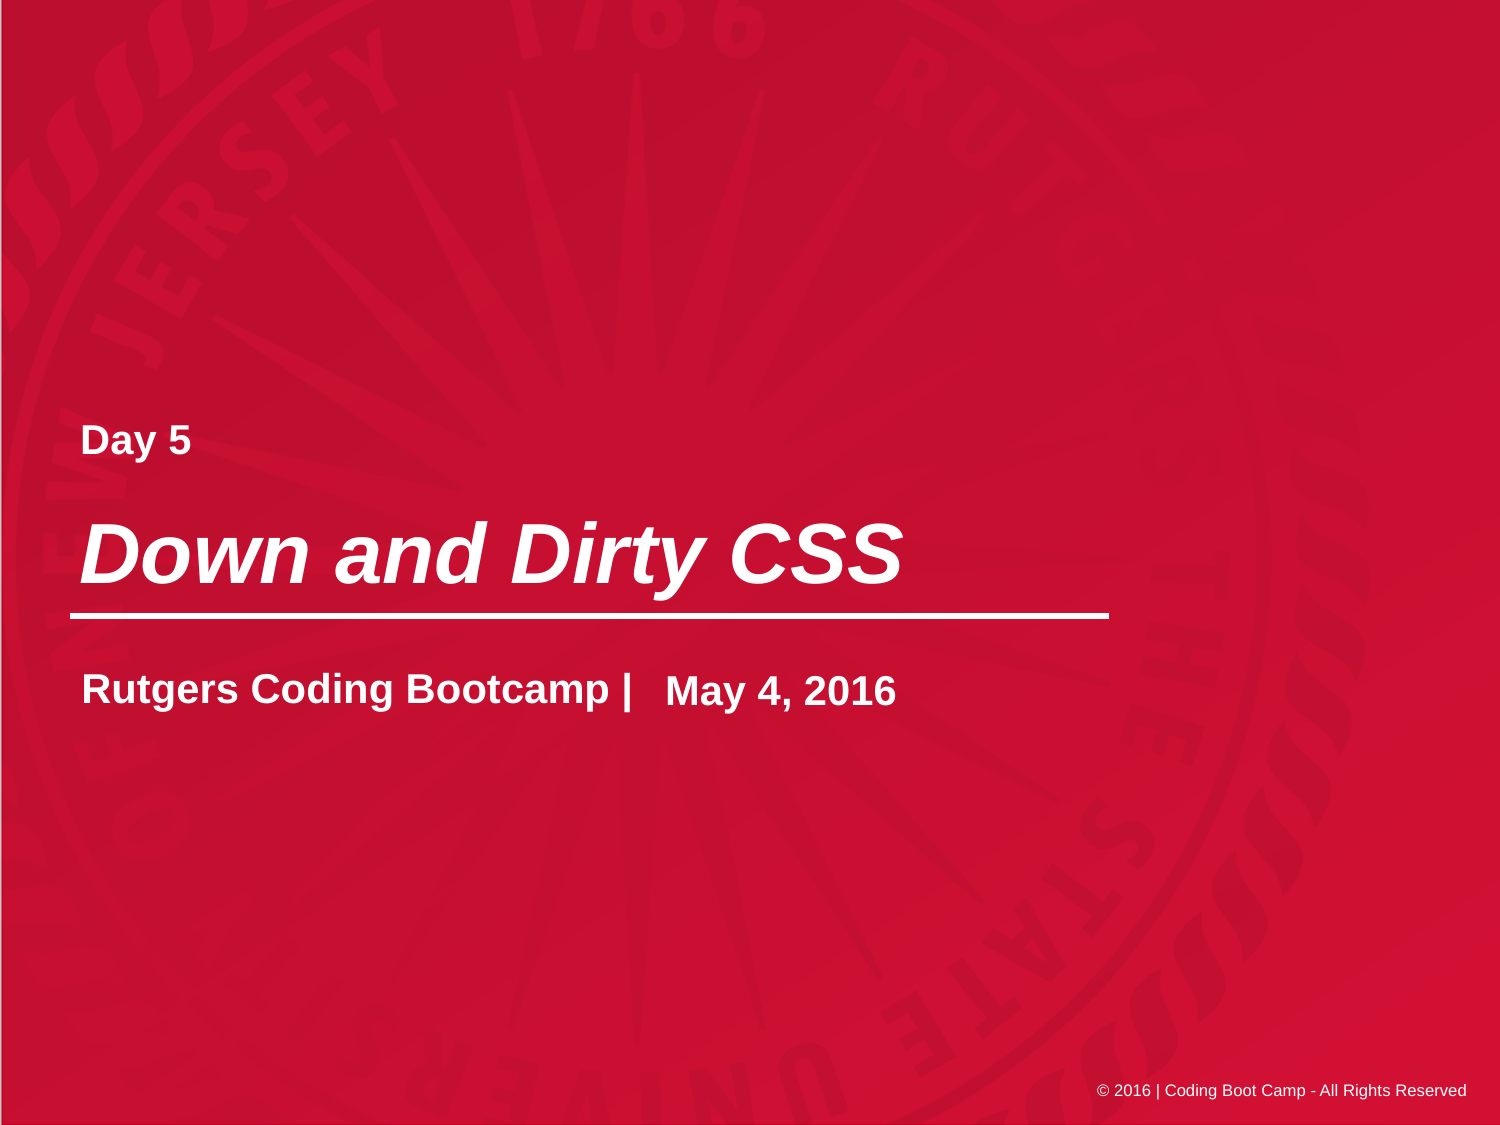

Day 5
# Down and Dirty CSS
May 4, 2016